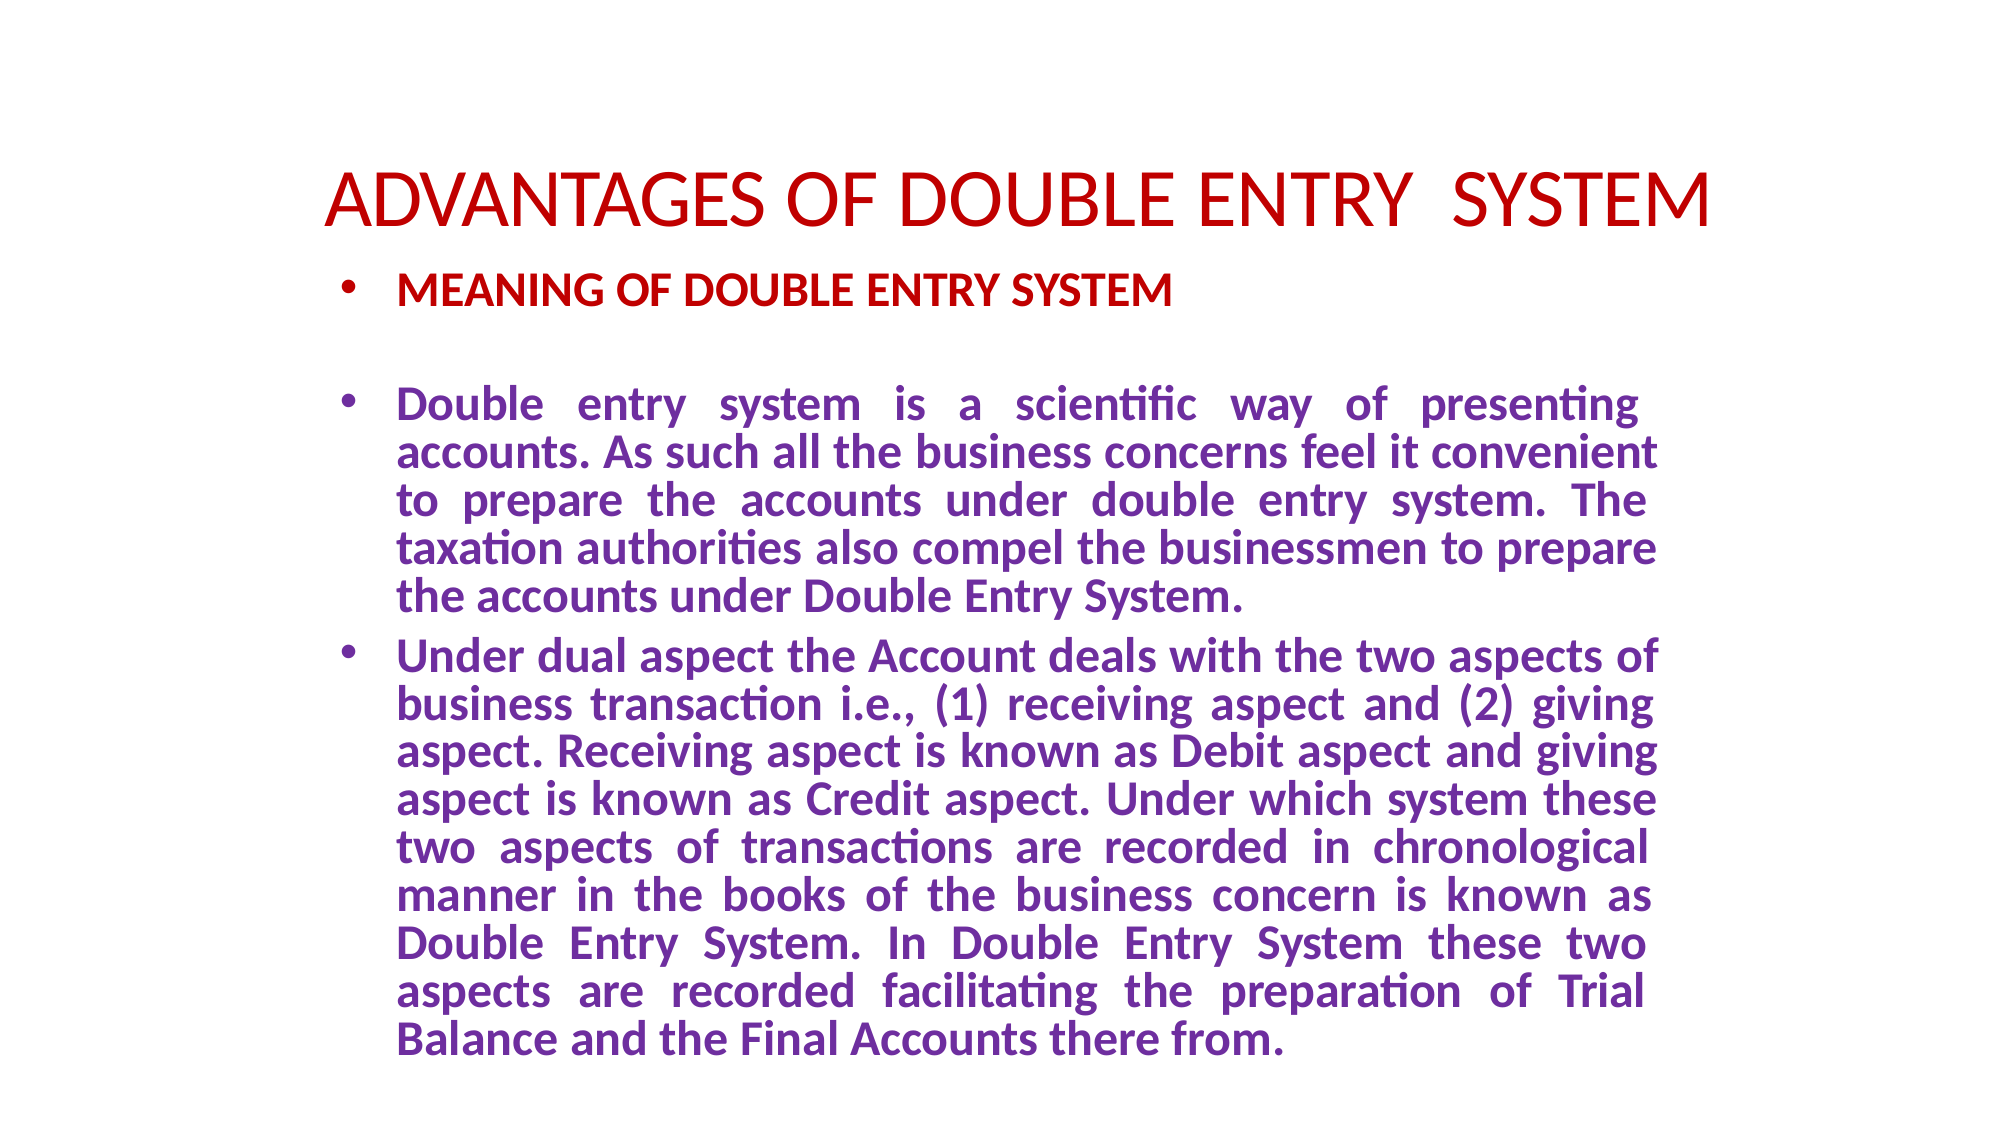

# ADVANTAGES OF DOUBLE ENTRY  SYSTEM
MEANING OF DOUBLE ENTRY SYSTEM

Double entry system is a scientific way of presenting  accounts. As such all the business concerns feel it convenient  to prepare the accounts under double entry system. The  taxation authorities also compel the businessmen to prepare  the accounts under Double Entry System.
Under dual aspect the Account deals with the two aspects of  business transaction i.e., (1) receiving aspect and (2) giving  aspect. Receiving aspect is known as Debit aspect and giving  aspect is known as Credit aspect. Under which system these  two aspects of transactions are recorded in chronological  manner in the books of the business concern is known as  Double Entry System. In Double Entry System these two  aspects are recorded facilitating the preparation of Trial  Balance and the Final Accounts there from.